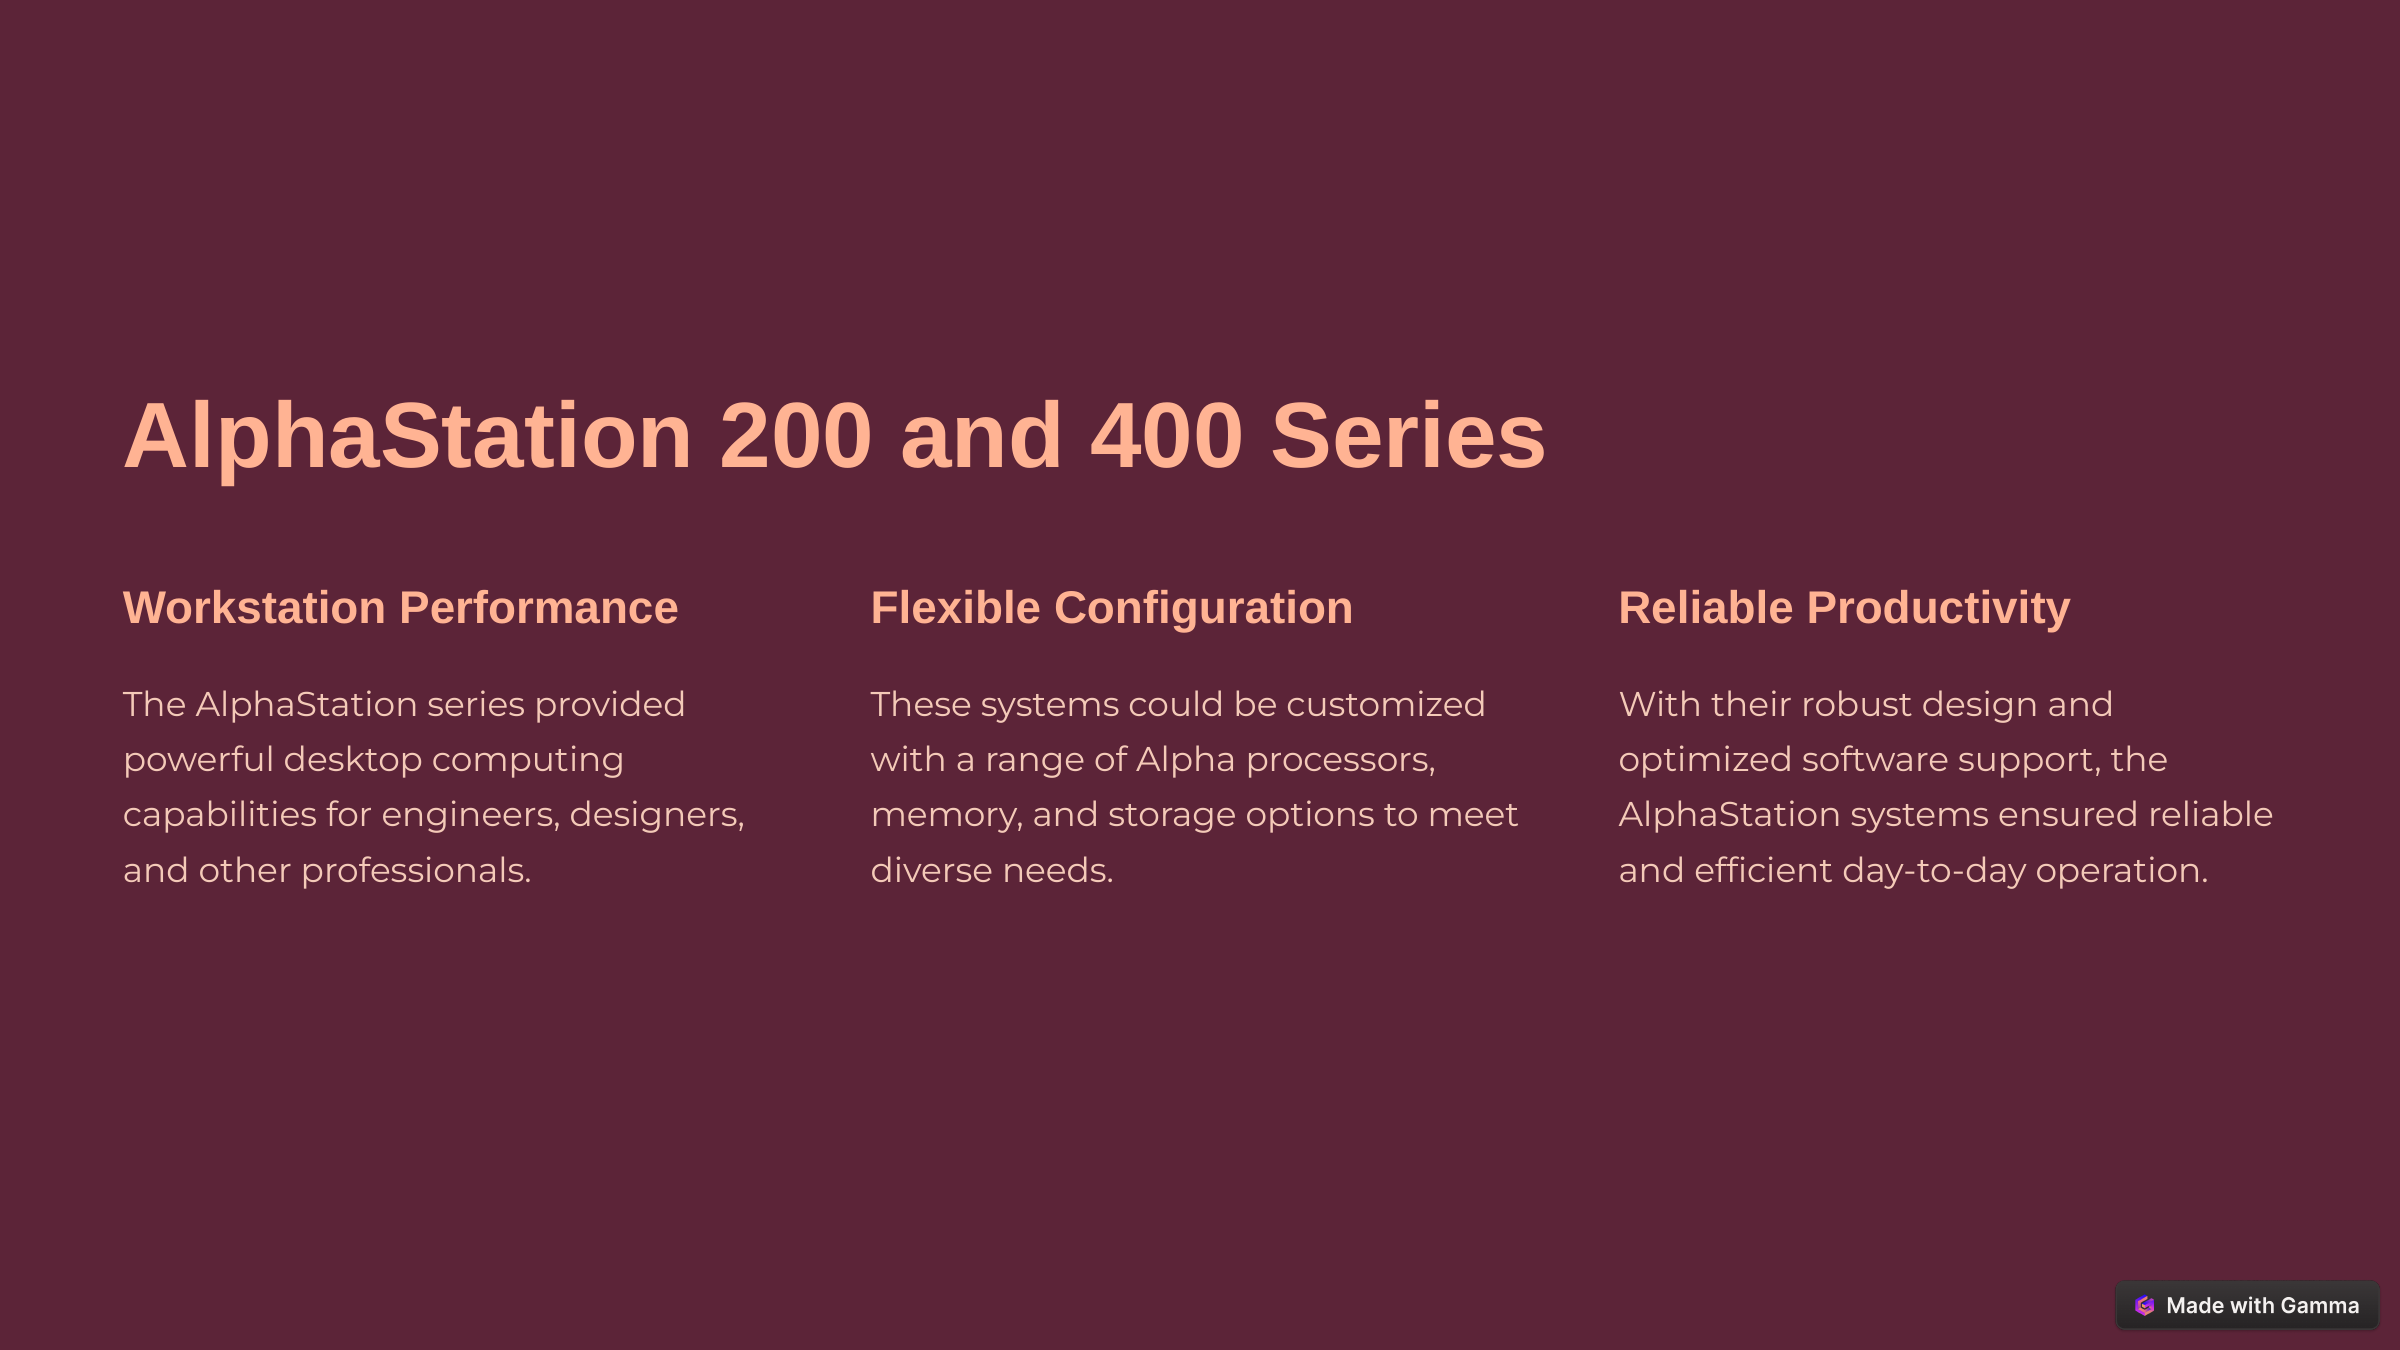

AlphaStation 200 and 400 Series
Workstation Performance
Flexible Configuration
Reliable Productivity
The AlphaStation series provided powerful desktop computing capabilities for engineers, designers, and other professionals.
These systems could be customized with a range of Alpha processors, memory, and storage options to meet diverse needs.
With their robust design and optimized software support, the AlphaStation systems ensured reliable and efficient day-to-day operation.